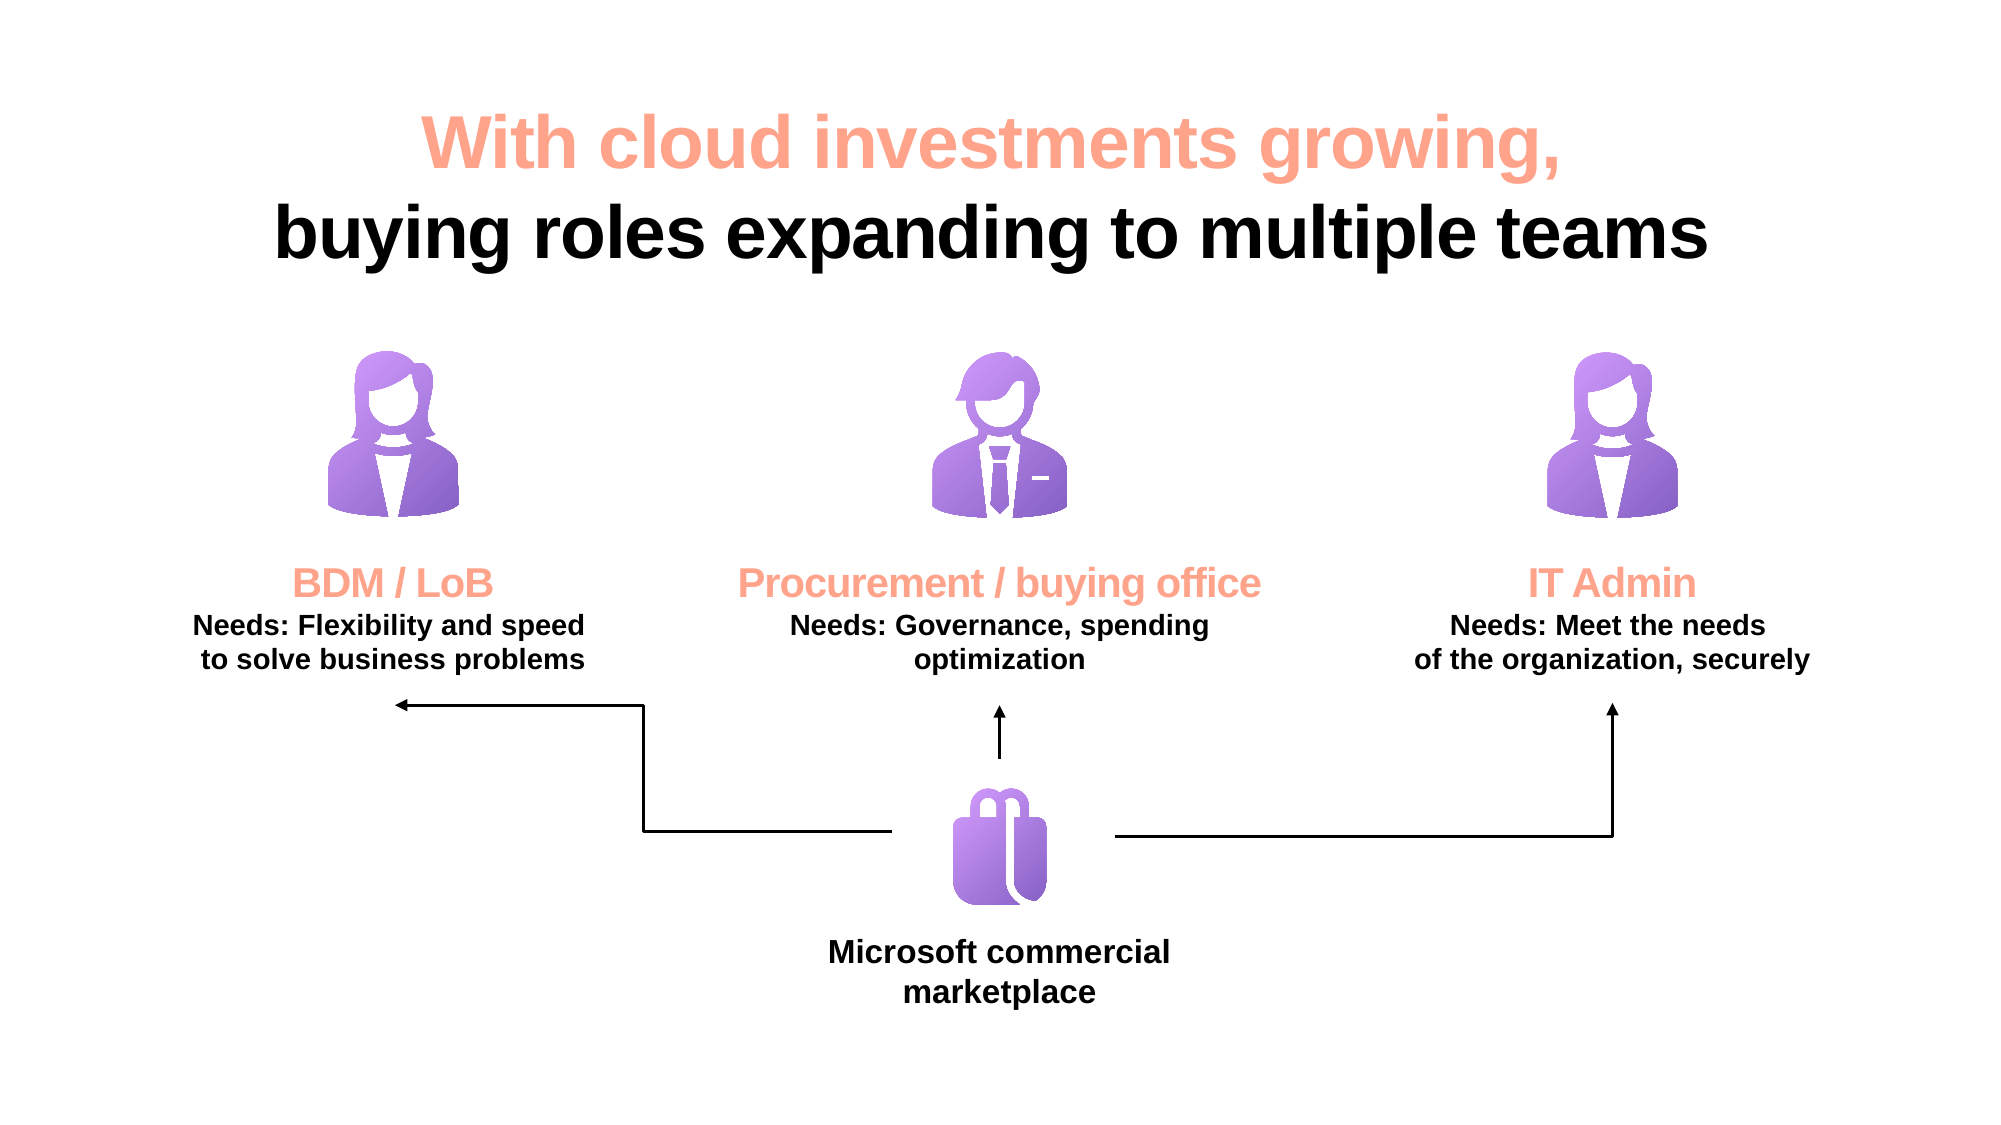

# With cloud investments growing, buying roles expanding to multiple teams

BDM / LoB
Needs: Flexibility and speed
to solve business problems
Procurement / buying office
Needs: Governance, spending optimization
IT Admin
Needs: Meet the needs
of the organization, securely

Microsoft commercial marketplace